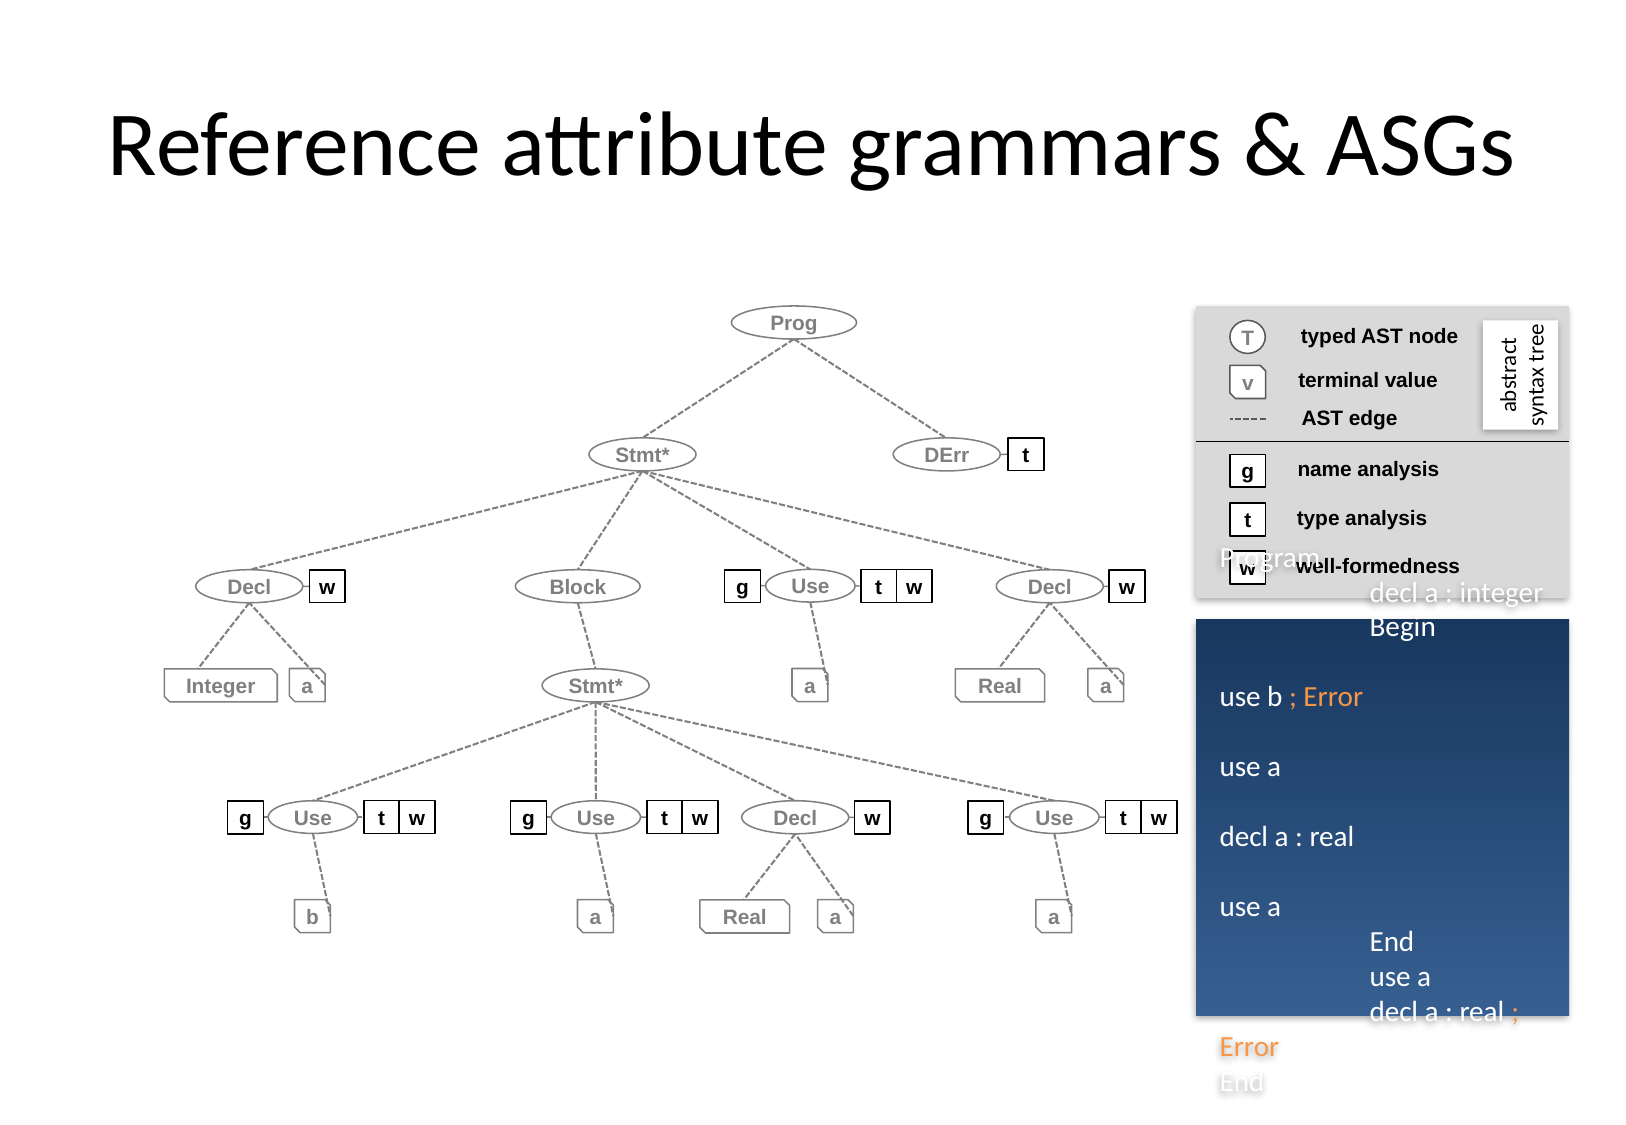

# Reference attribute grammars & ASGs
Prog

T
typed AST node
abstract syntax tree
v
terminal value
AST edge
Stmt*
DErr
t
g
name analysis
t
type analysis
w
well-formedness
Use
Decl
Block
Decl
t
w
w
g
w
Program
	decl a : integer
	Begin
		use b ; Error
		use a
		decl a : real
		use a
	End
	use a
	decl a : real ; Error
End
a
a
a
Integer
Stmt*
Real
Decl
Use
t
w
Use
t
w
Use
t
w
g
g
w
g
b
a
a
a
Real